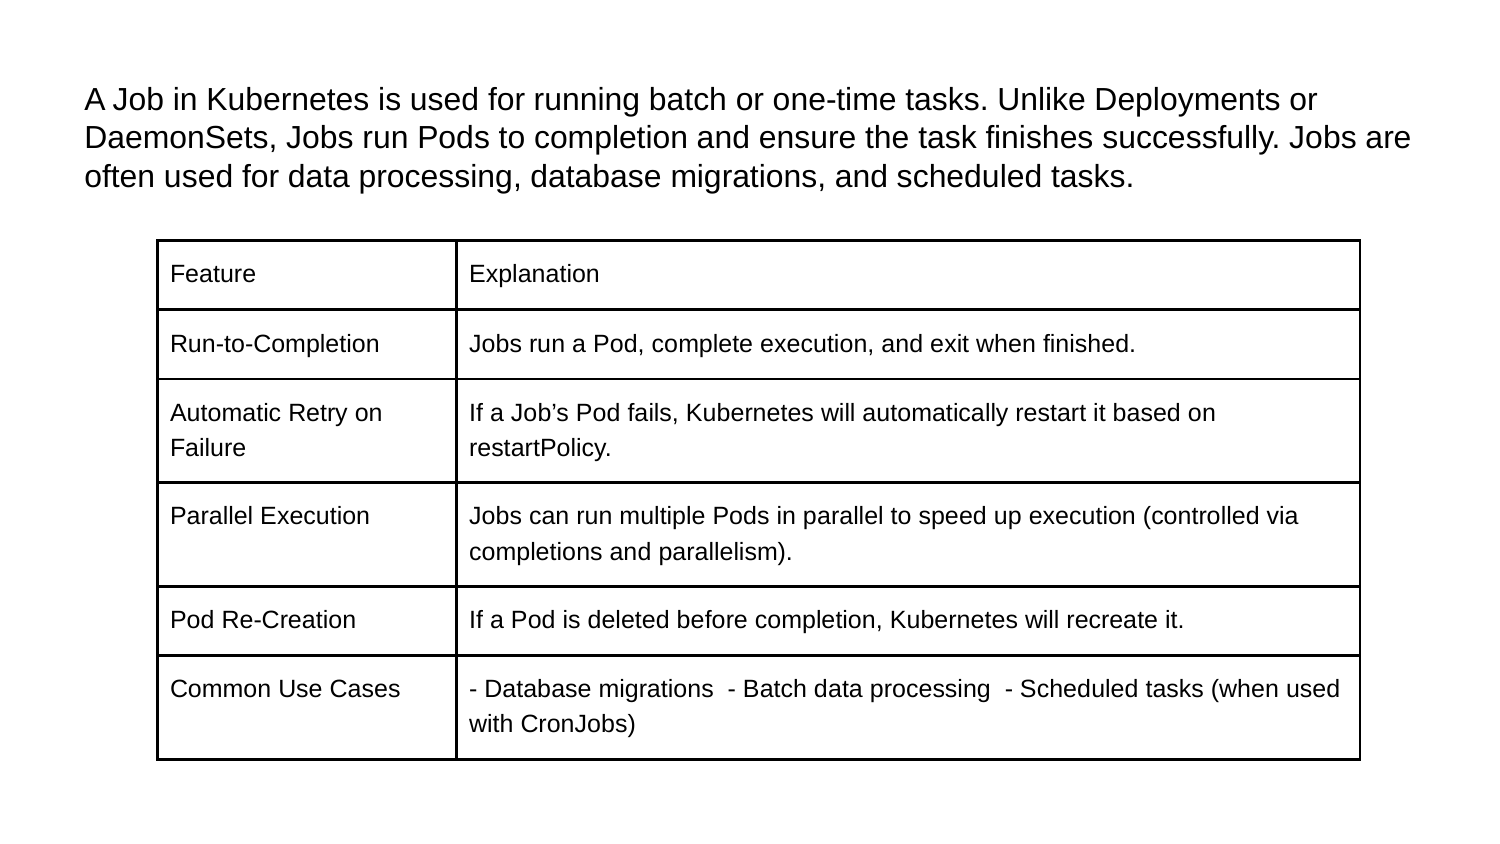

A Job in Kubernetes is used for running batch or one-time tasks. Unlike Deployments or DaemonSets, Jobs run Pods to completion and ensure the task finishes successfully. Jobs are often used for data processing, database migrations, and scheduled tasks.
| Feature | Explanation |
| --- | --- |
| Run-to-Completion | Jobs run a Pod, complete execution, and exit when finished. |
| Automatic Retry on Failure | If a Job’s Pod fails, Kubernetes will automatically restart it based on restartPolicy. |
| Parallel Execution | Jobs can run multiple Pods in parallel to speed up execution (controlled via completions and parallelism). |
| Pod Re-Creation | If a Pod is deleted before completion, Kubernetes will recreate it. |
| Common Use Cases | - Database migrations - Batch data processing - Scheduled tasks (when used with CronJobs) |